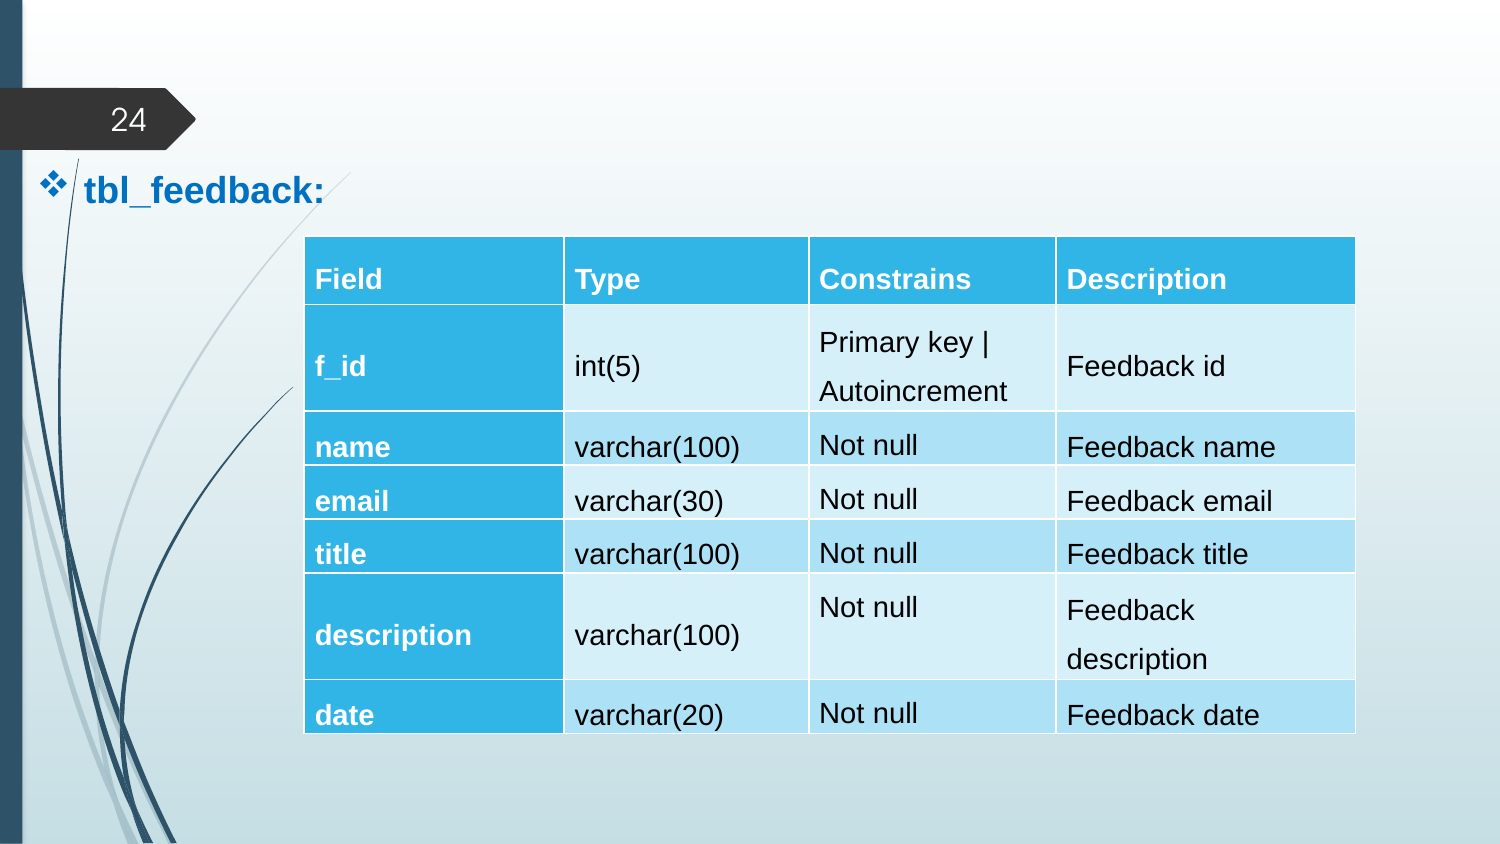

24
tbl_feedback:
| Field | Type | Constrains | Description |
| --- | --- | --- | --- |
| f\_id | int(5) | Primary key | Autoincrement | Feedback id |
| name | varchar(100) | Not null | Feedback name |
| email | varchar(30) | Not null | Feedback email |
| title | varchar(100) | Not null | Feedback title |
| description | varchar(100) | Not null | Feedback description |
| date | varchar(20) | Not null | Feedback date |